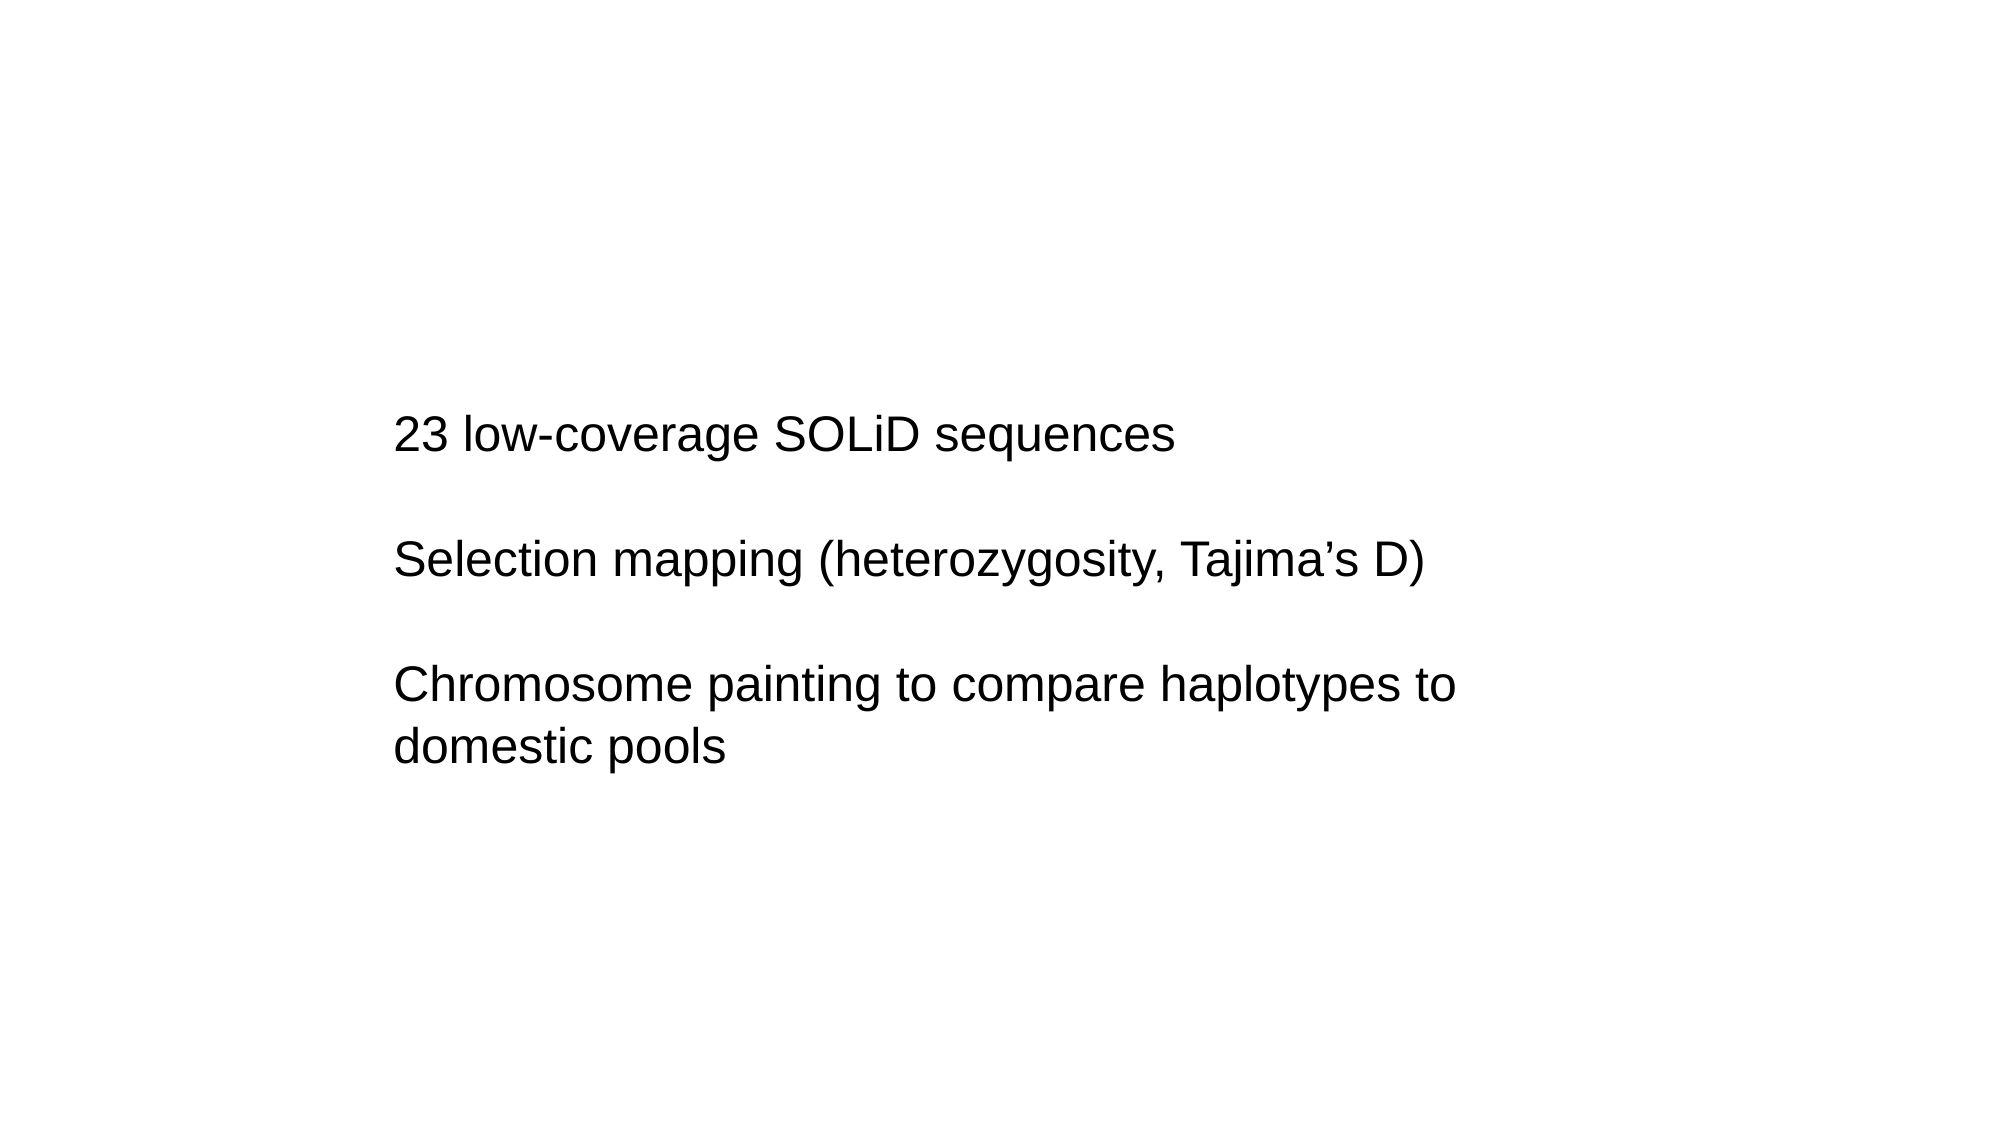

23 low-coverage SOLiD sequences

Selection mapping (heterozygosity, Tajima’s D)

Chromosome painting to compare haplotypes to domestic pools